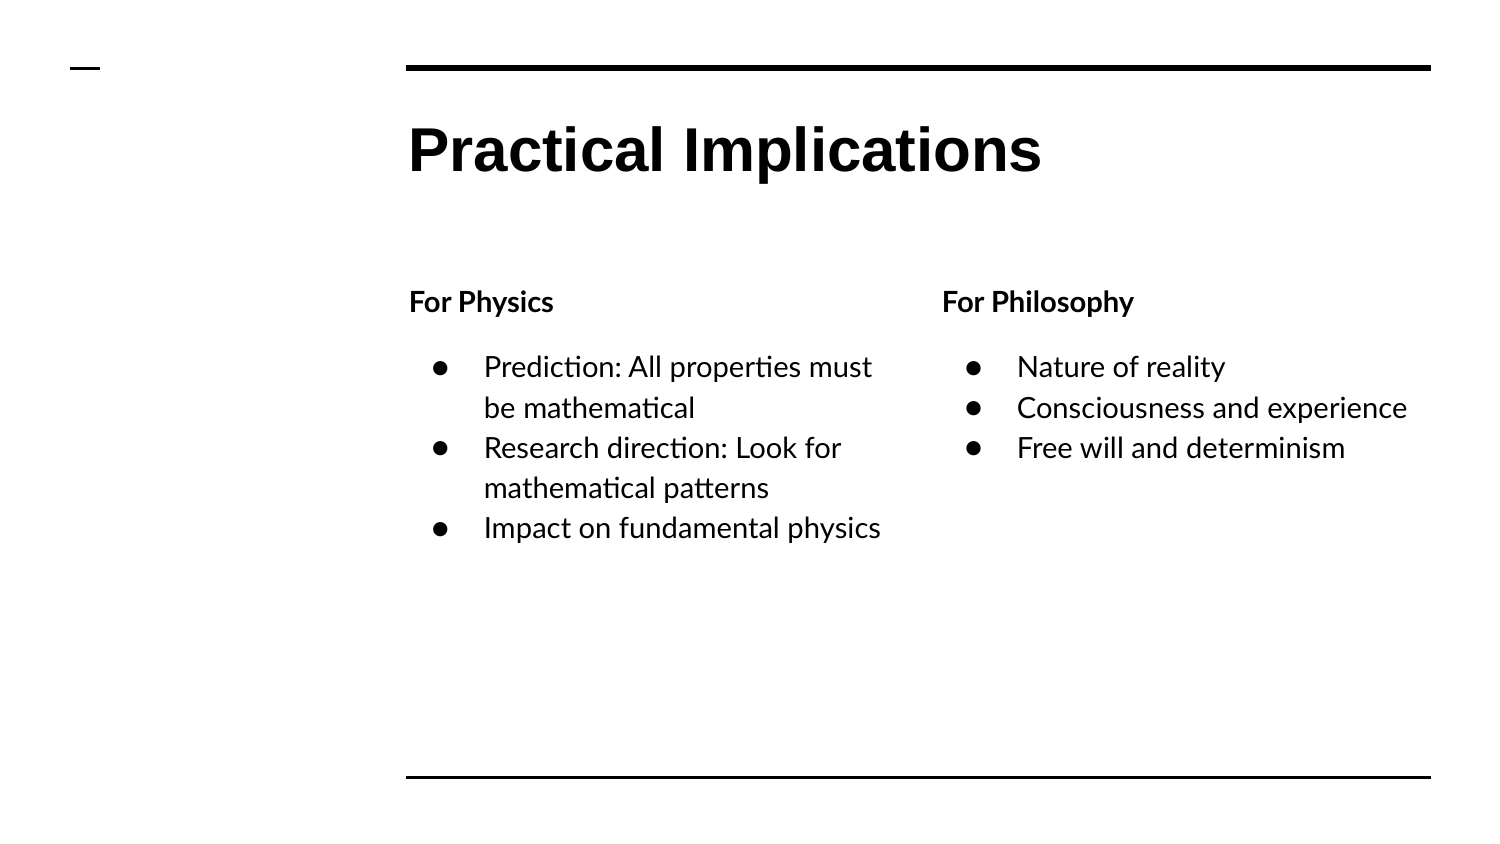

# Practical Implications
For Physics
Prediction: All properties must be mathematical
Research direction: Look for mathematical patterns
Impact on fundamental physics
For Philosophy
Nature of reality
Consciousness and experience
Free will and determinism